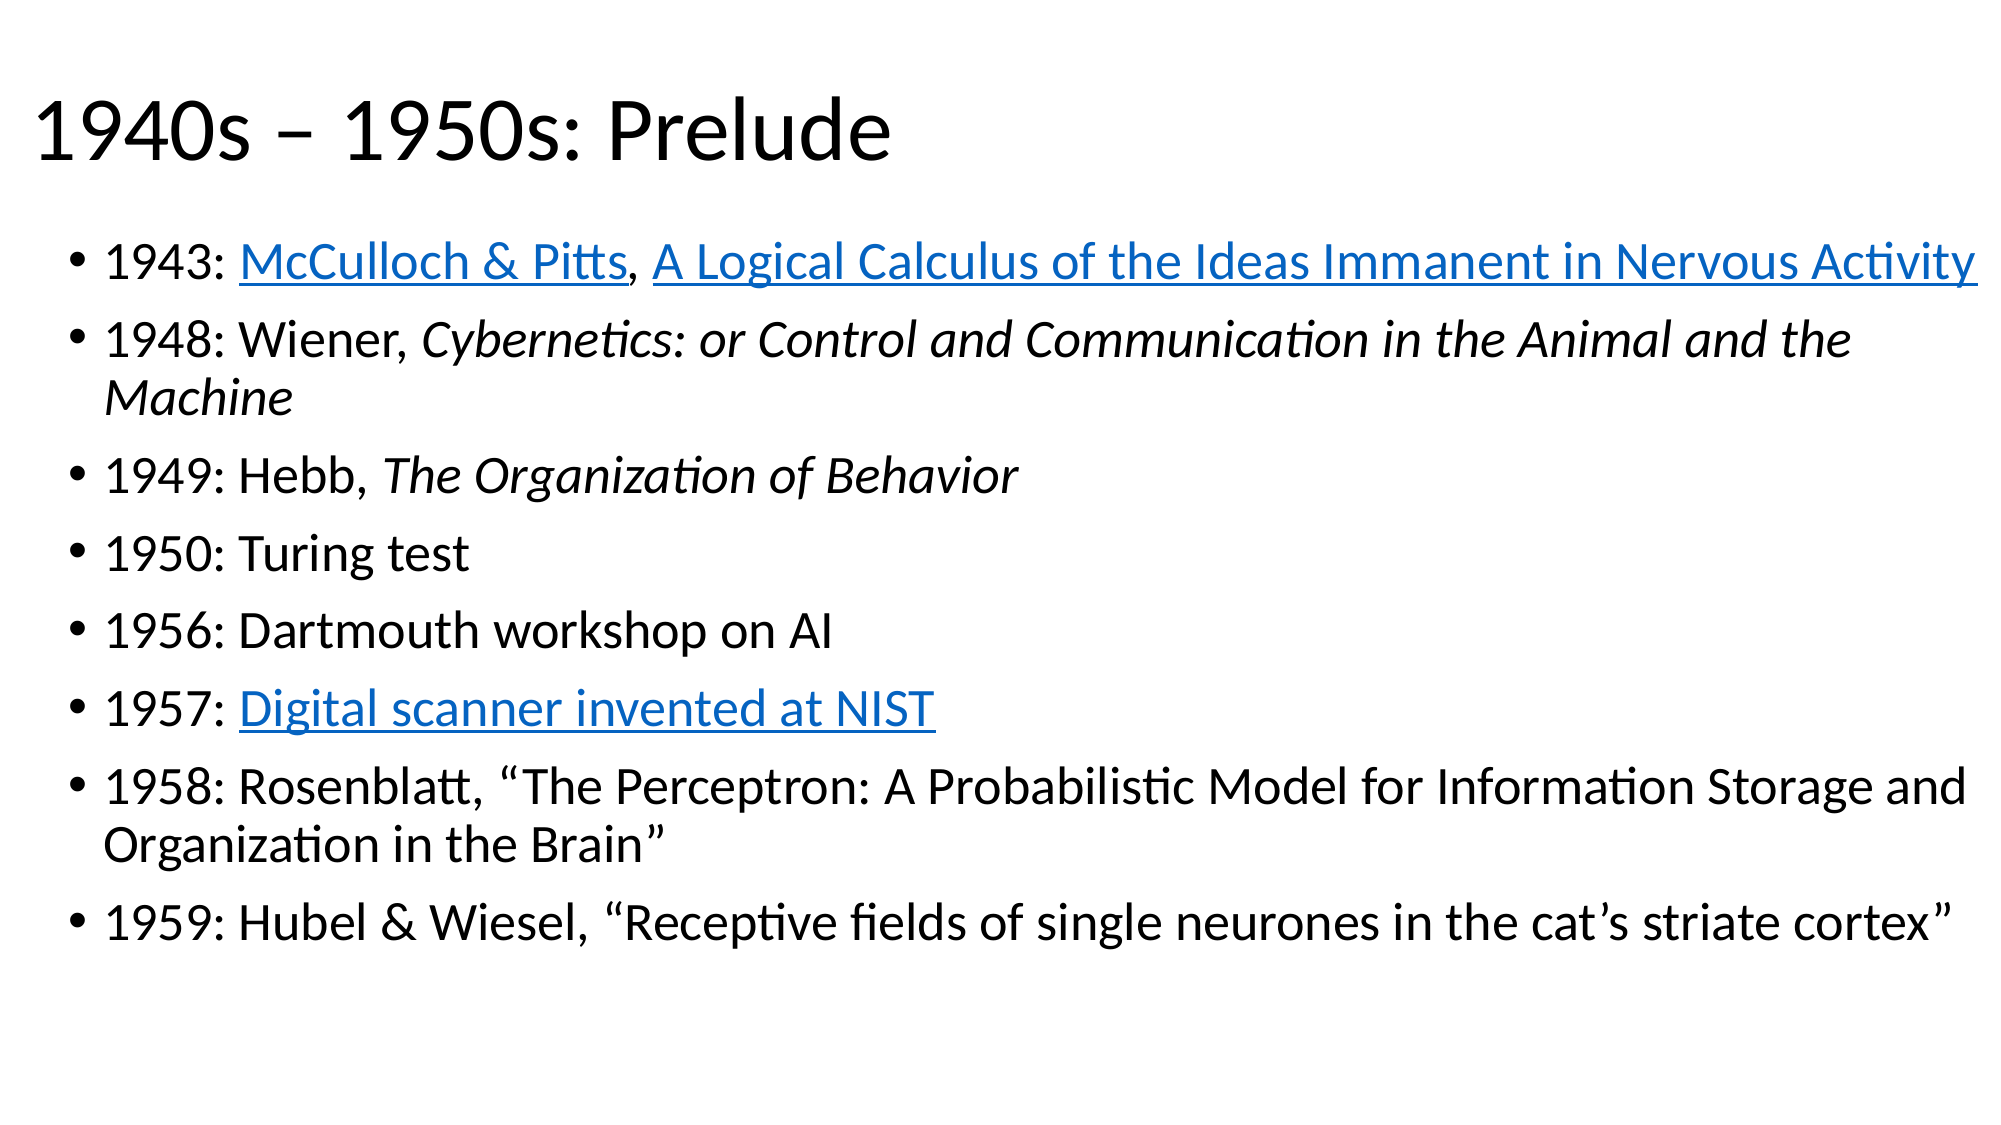

# 1940s – 1950s: Prelude
1943: McCulloch & Pitts, A Logical Calculus of the Ideas Immanent in Nervous Activity
1948: Wiener, Cybernetics: or Control and Communication in the Animal and the Machine
1949: Hebb, The Organization of Behavior
1950: Turing test
1956: Dartmouth workshop on AI
1957: Digital scanner invented at NIST
1958: Rosenblatt, “The Perceptron: A Probabilistic Model for Information Storage and Organization in the Brain”
1959: Hubel & Wiesel, “Receptive fields of single neurones in the cat’s striate cortex”